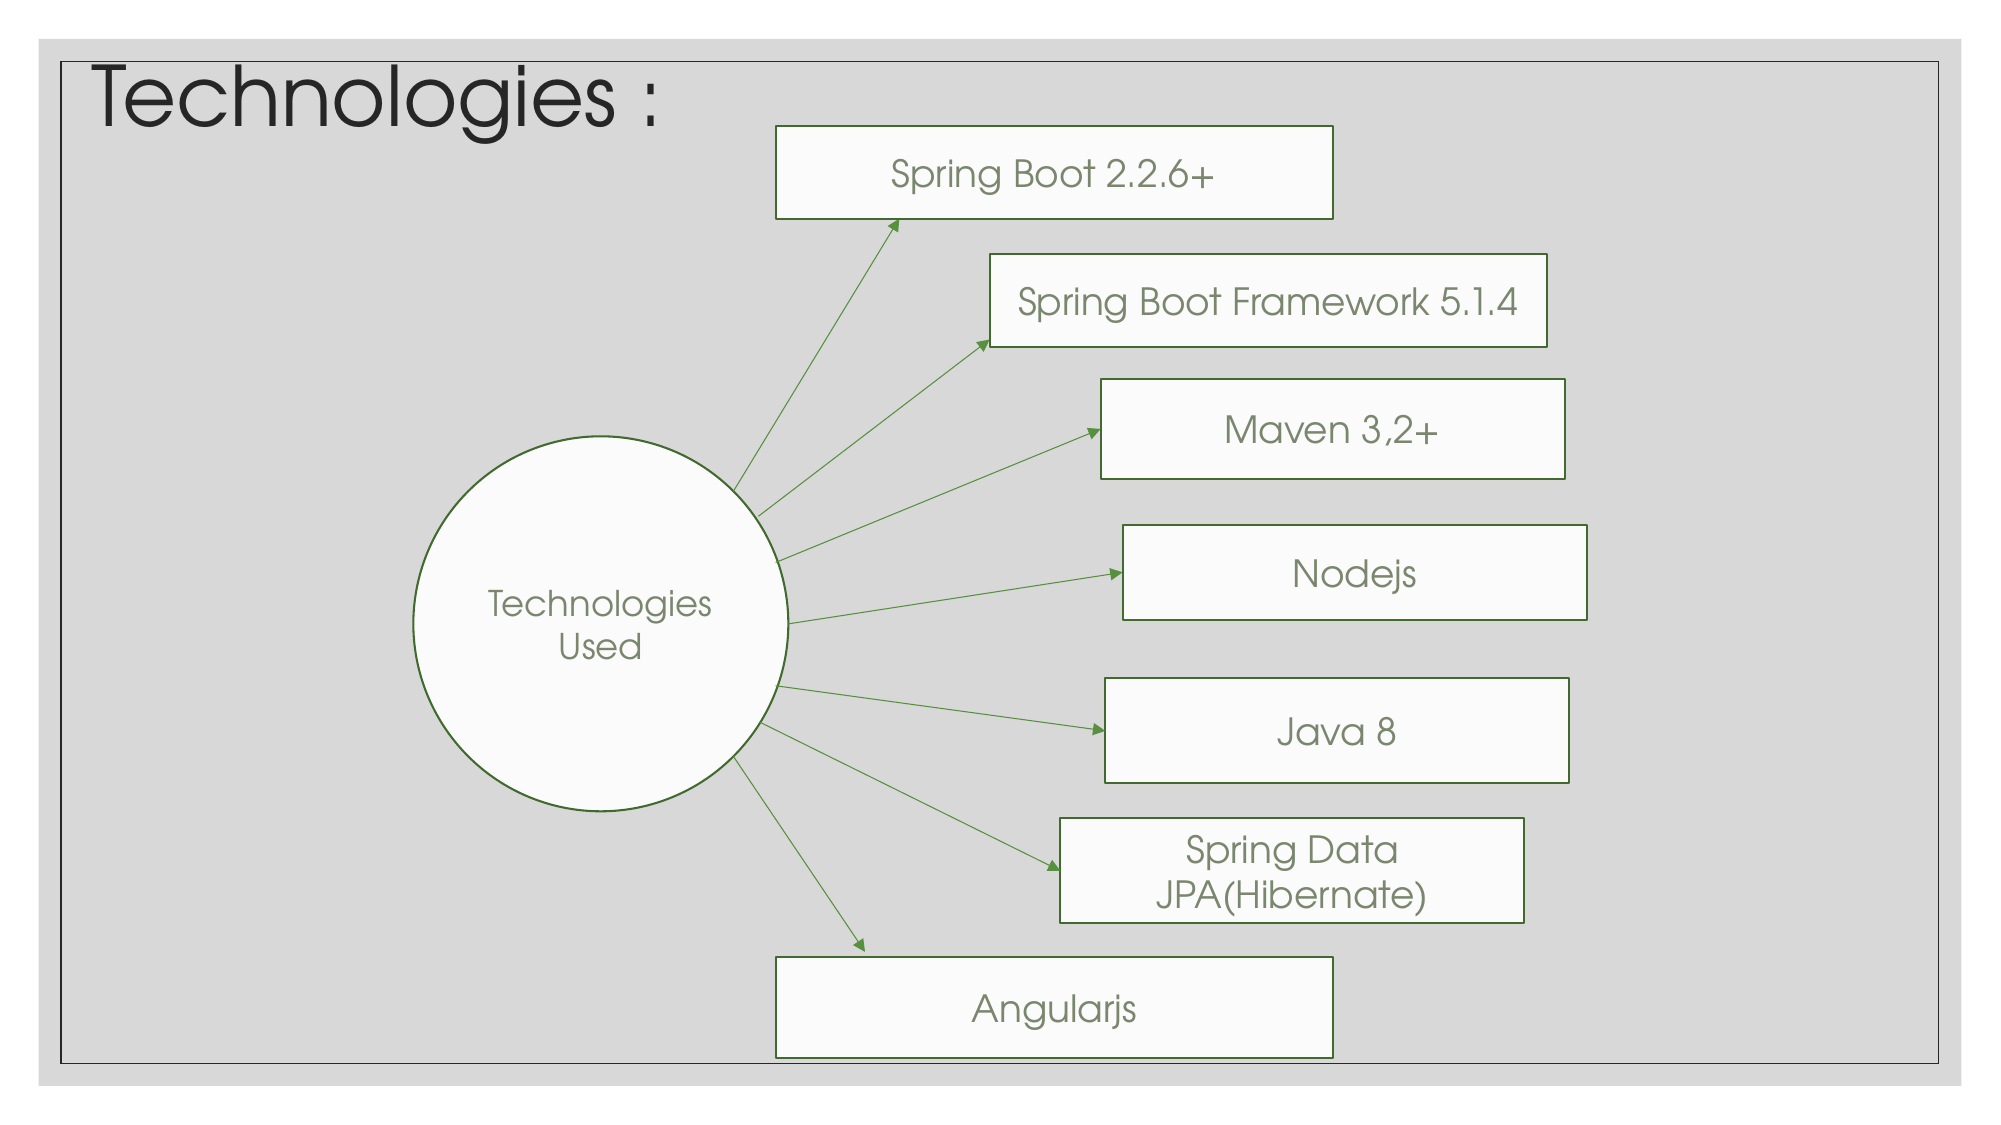

# Technologies :
Spring Boot 2.2.6+
Spring Boot Framework 5.1.4
Maven 3,2+

Technologies Used

Nodejs
Java 8
Spring Data JPA(Hibernate)
Angularjs